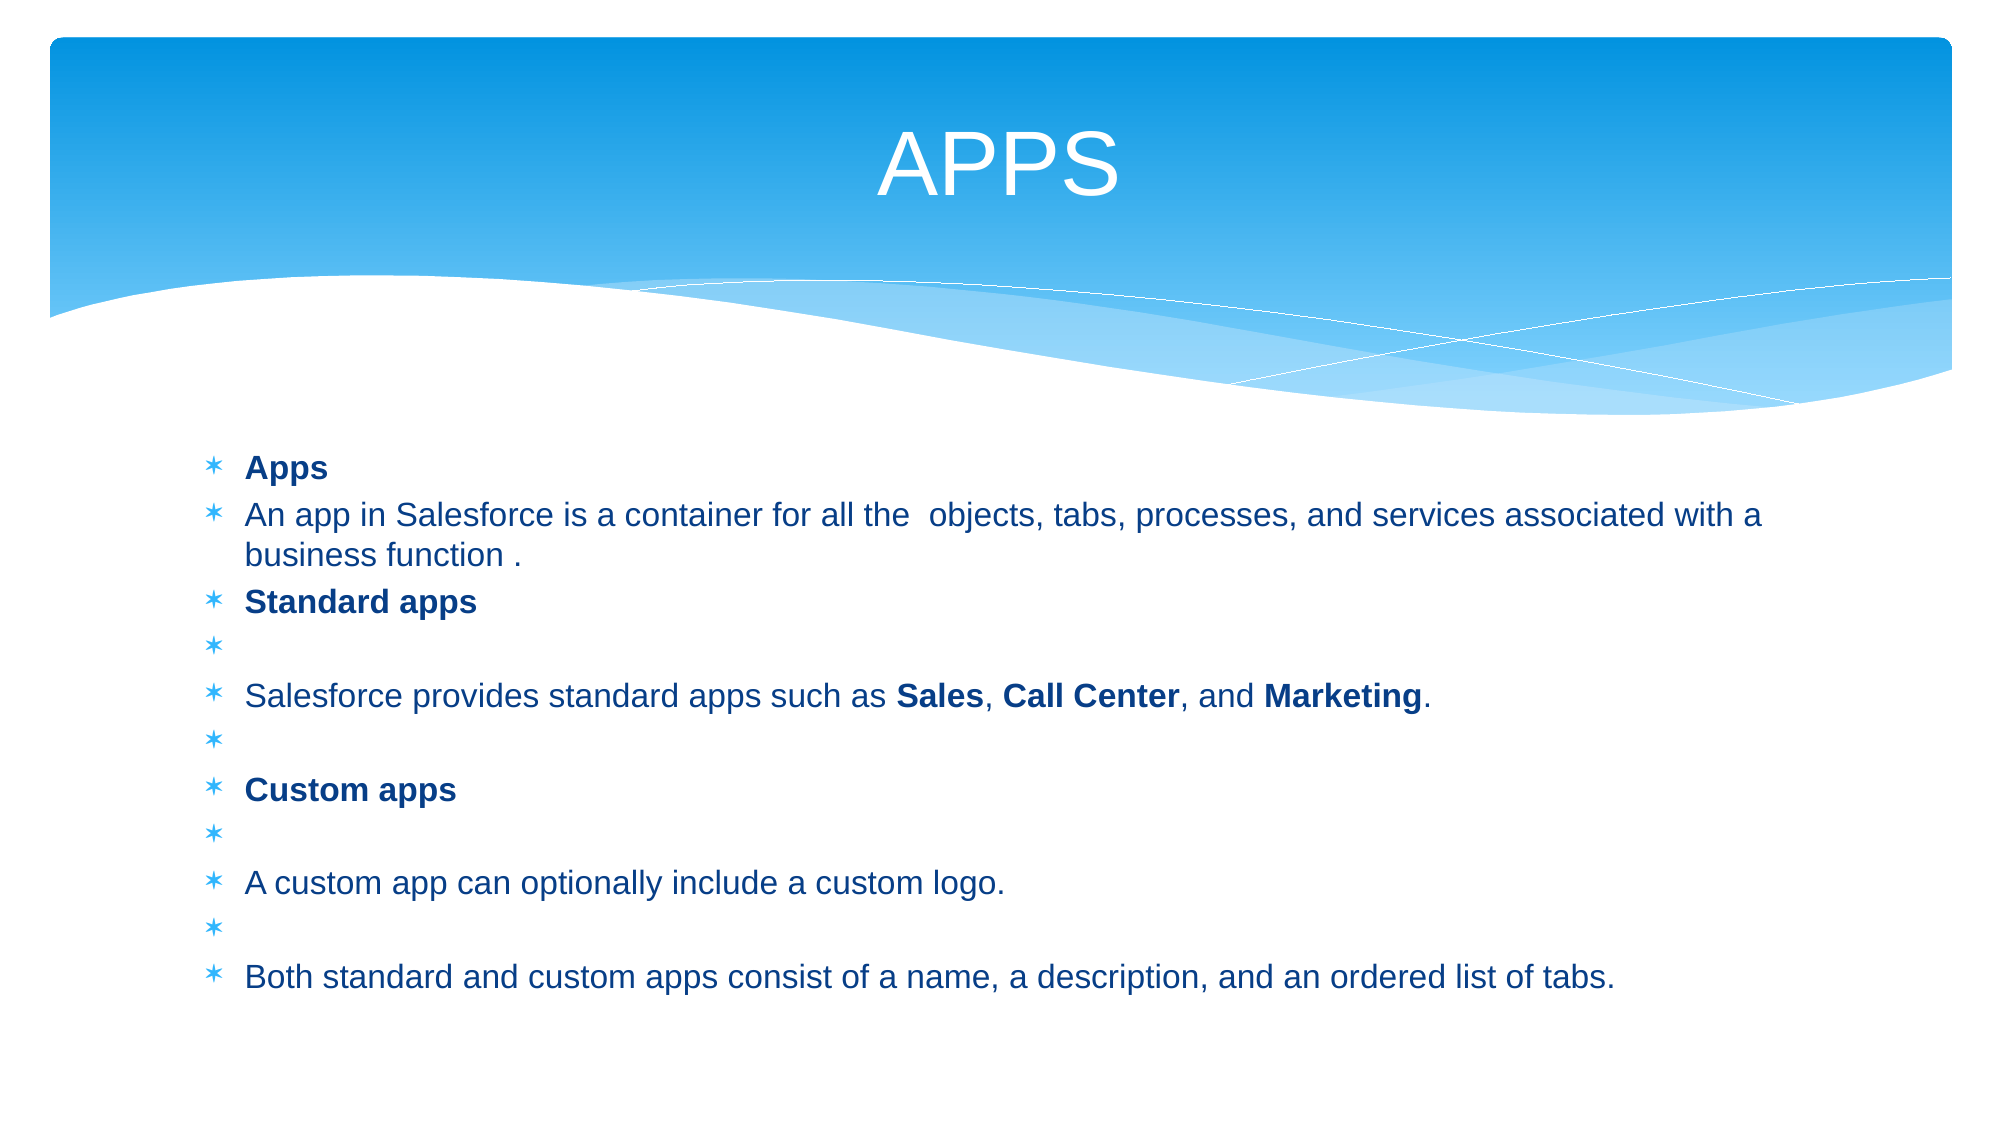

# APPS
Apps
An app in Salesforce is a container for all the  objects, tabs, processes, and services associated with a business function .
Standard apps

Salesforce provides standard apps such as Sales, Call Center, and Marketing.

Custom apps

A custom app can optionally include a custom logo.

Both standard and custom apps consist of a name, a description, and an ordered list of tabs.